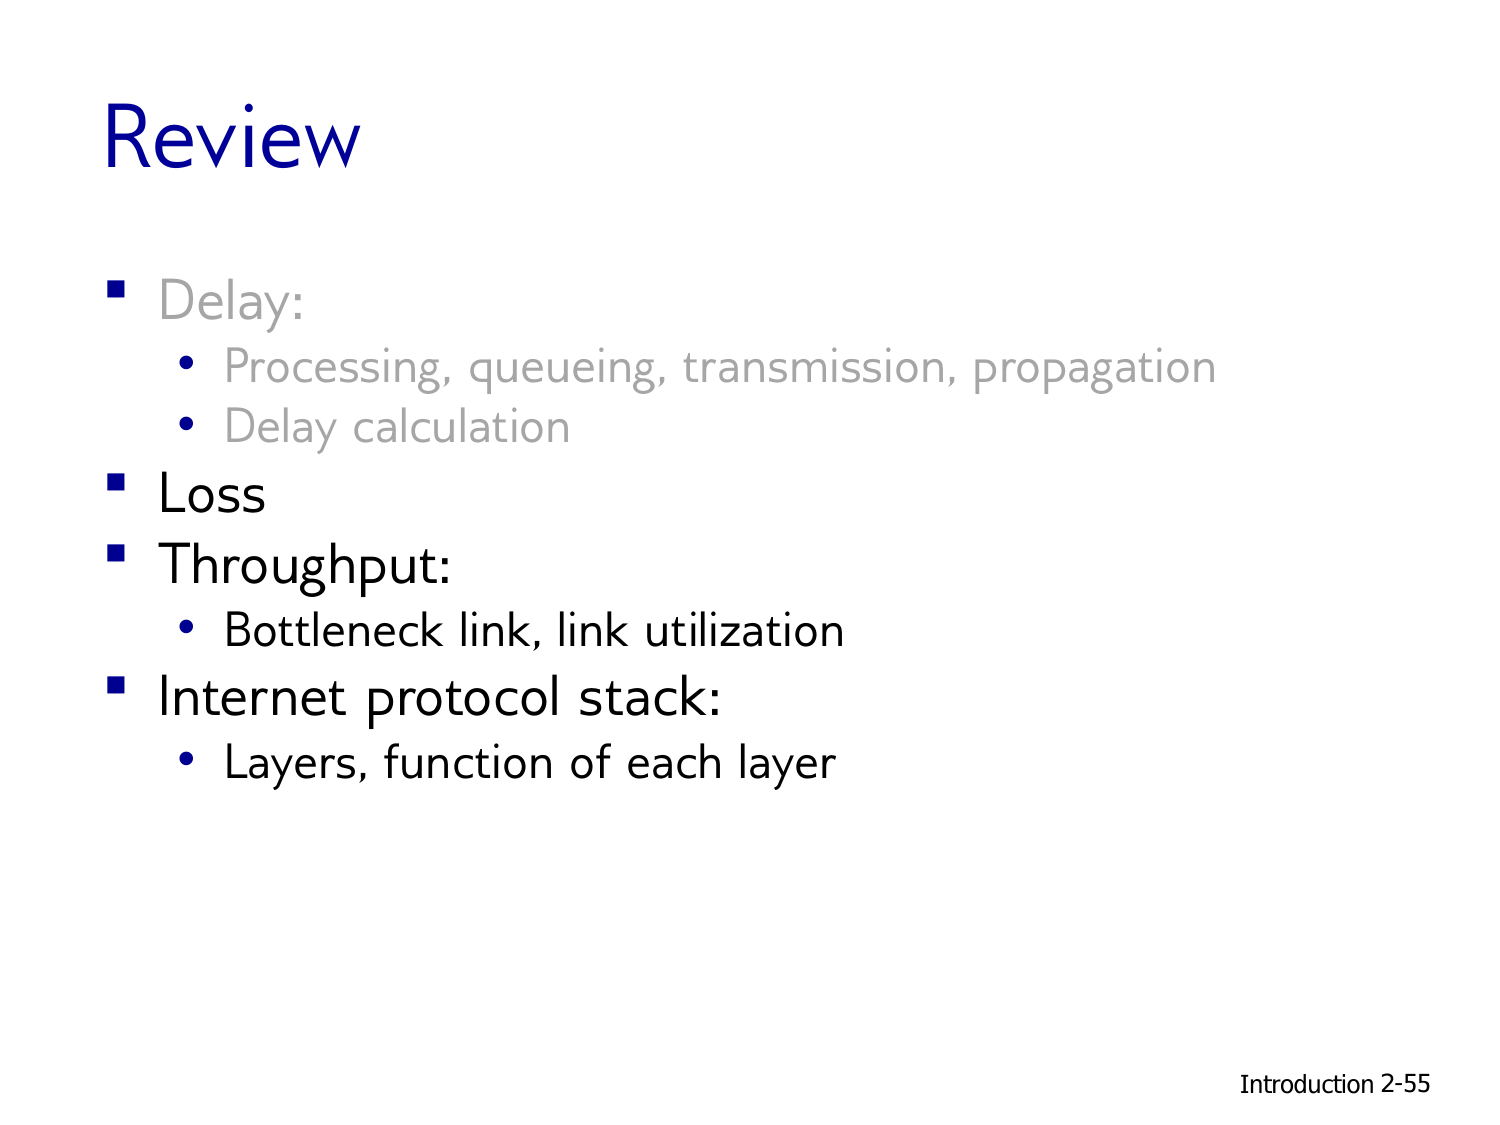

# Review
Delay:
Processing, queueing, transmission, propagation
Delay calculation
Loss
Throughput:
Bottleneck link, link utilization
Internet protocol stack:
Layers, function of each layer

2-55
Introduction